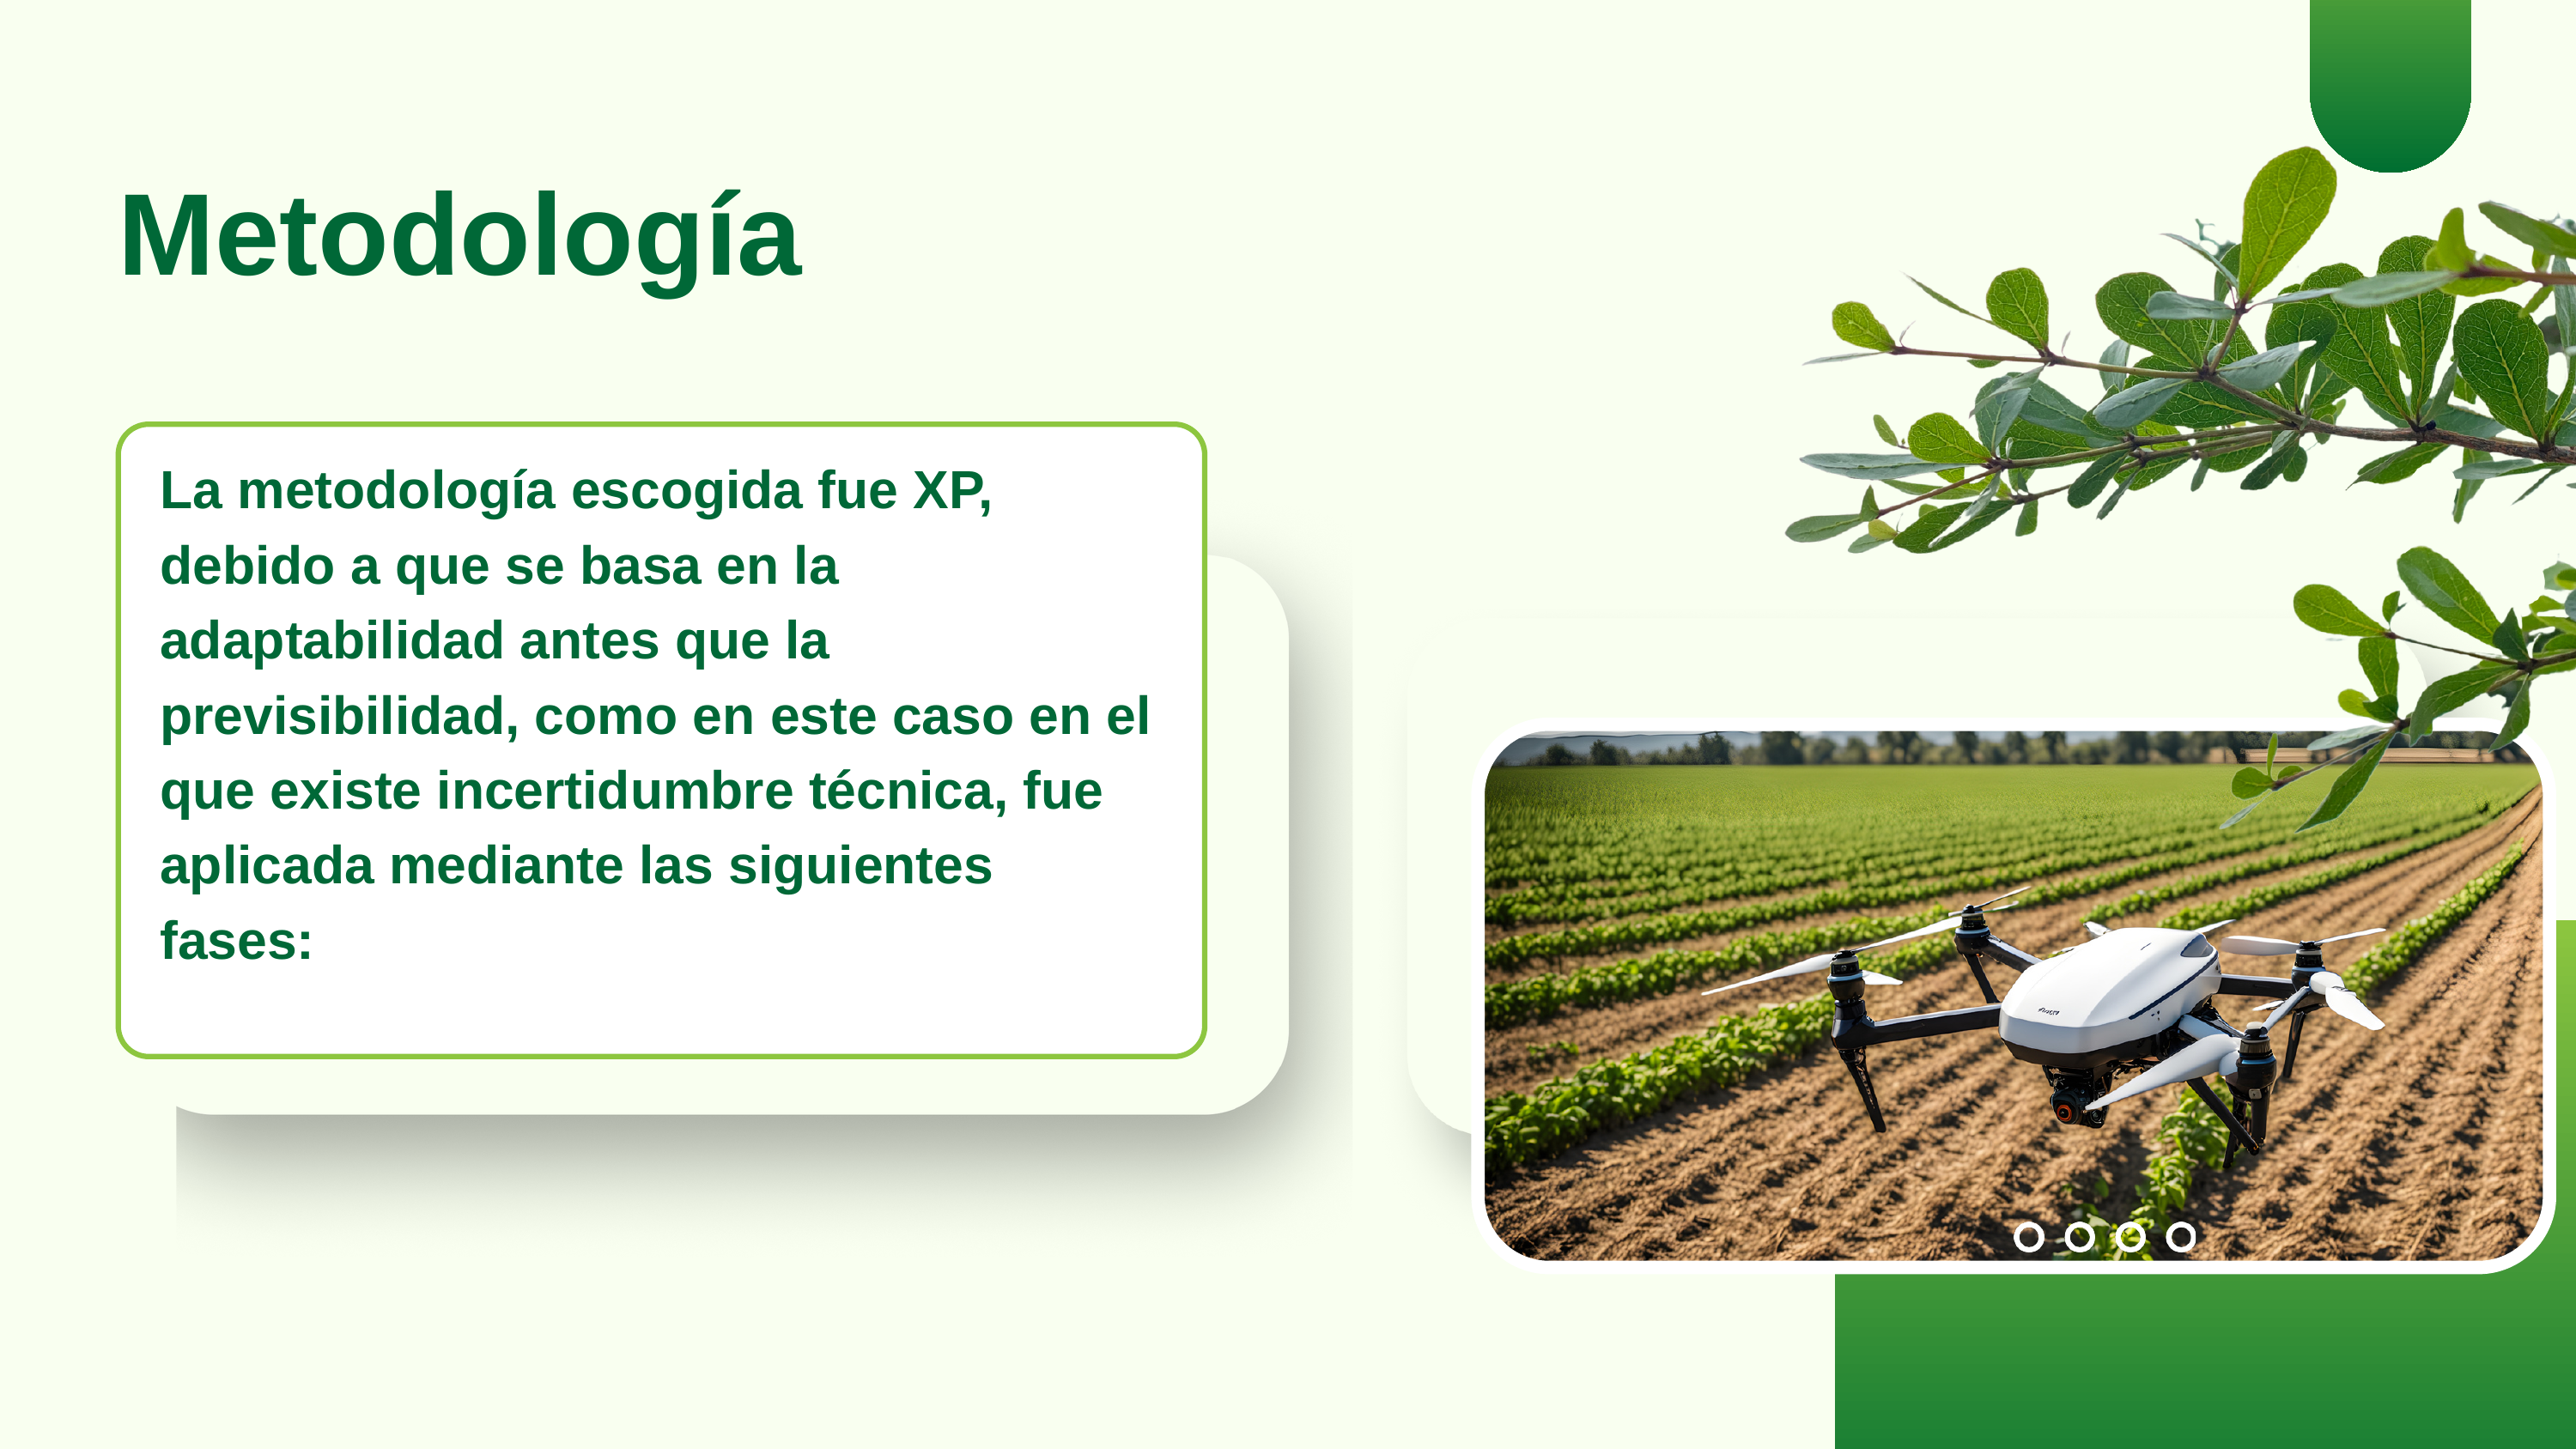

Metodología

La metodología escogida fue XP, debido a que se basa en la adaptabilidad antes que la previsibilidad, como en este caso en el que existe incertidumbre técnica, fue aplicada mediante las siguientes fases: